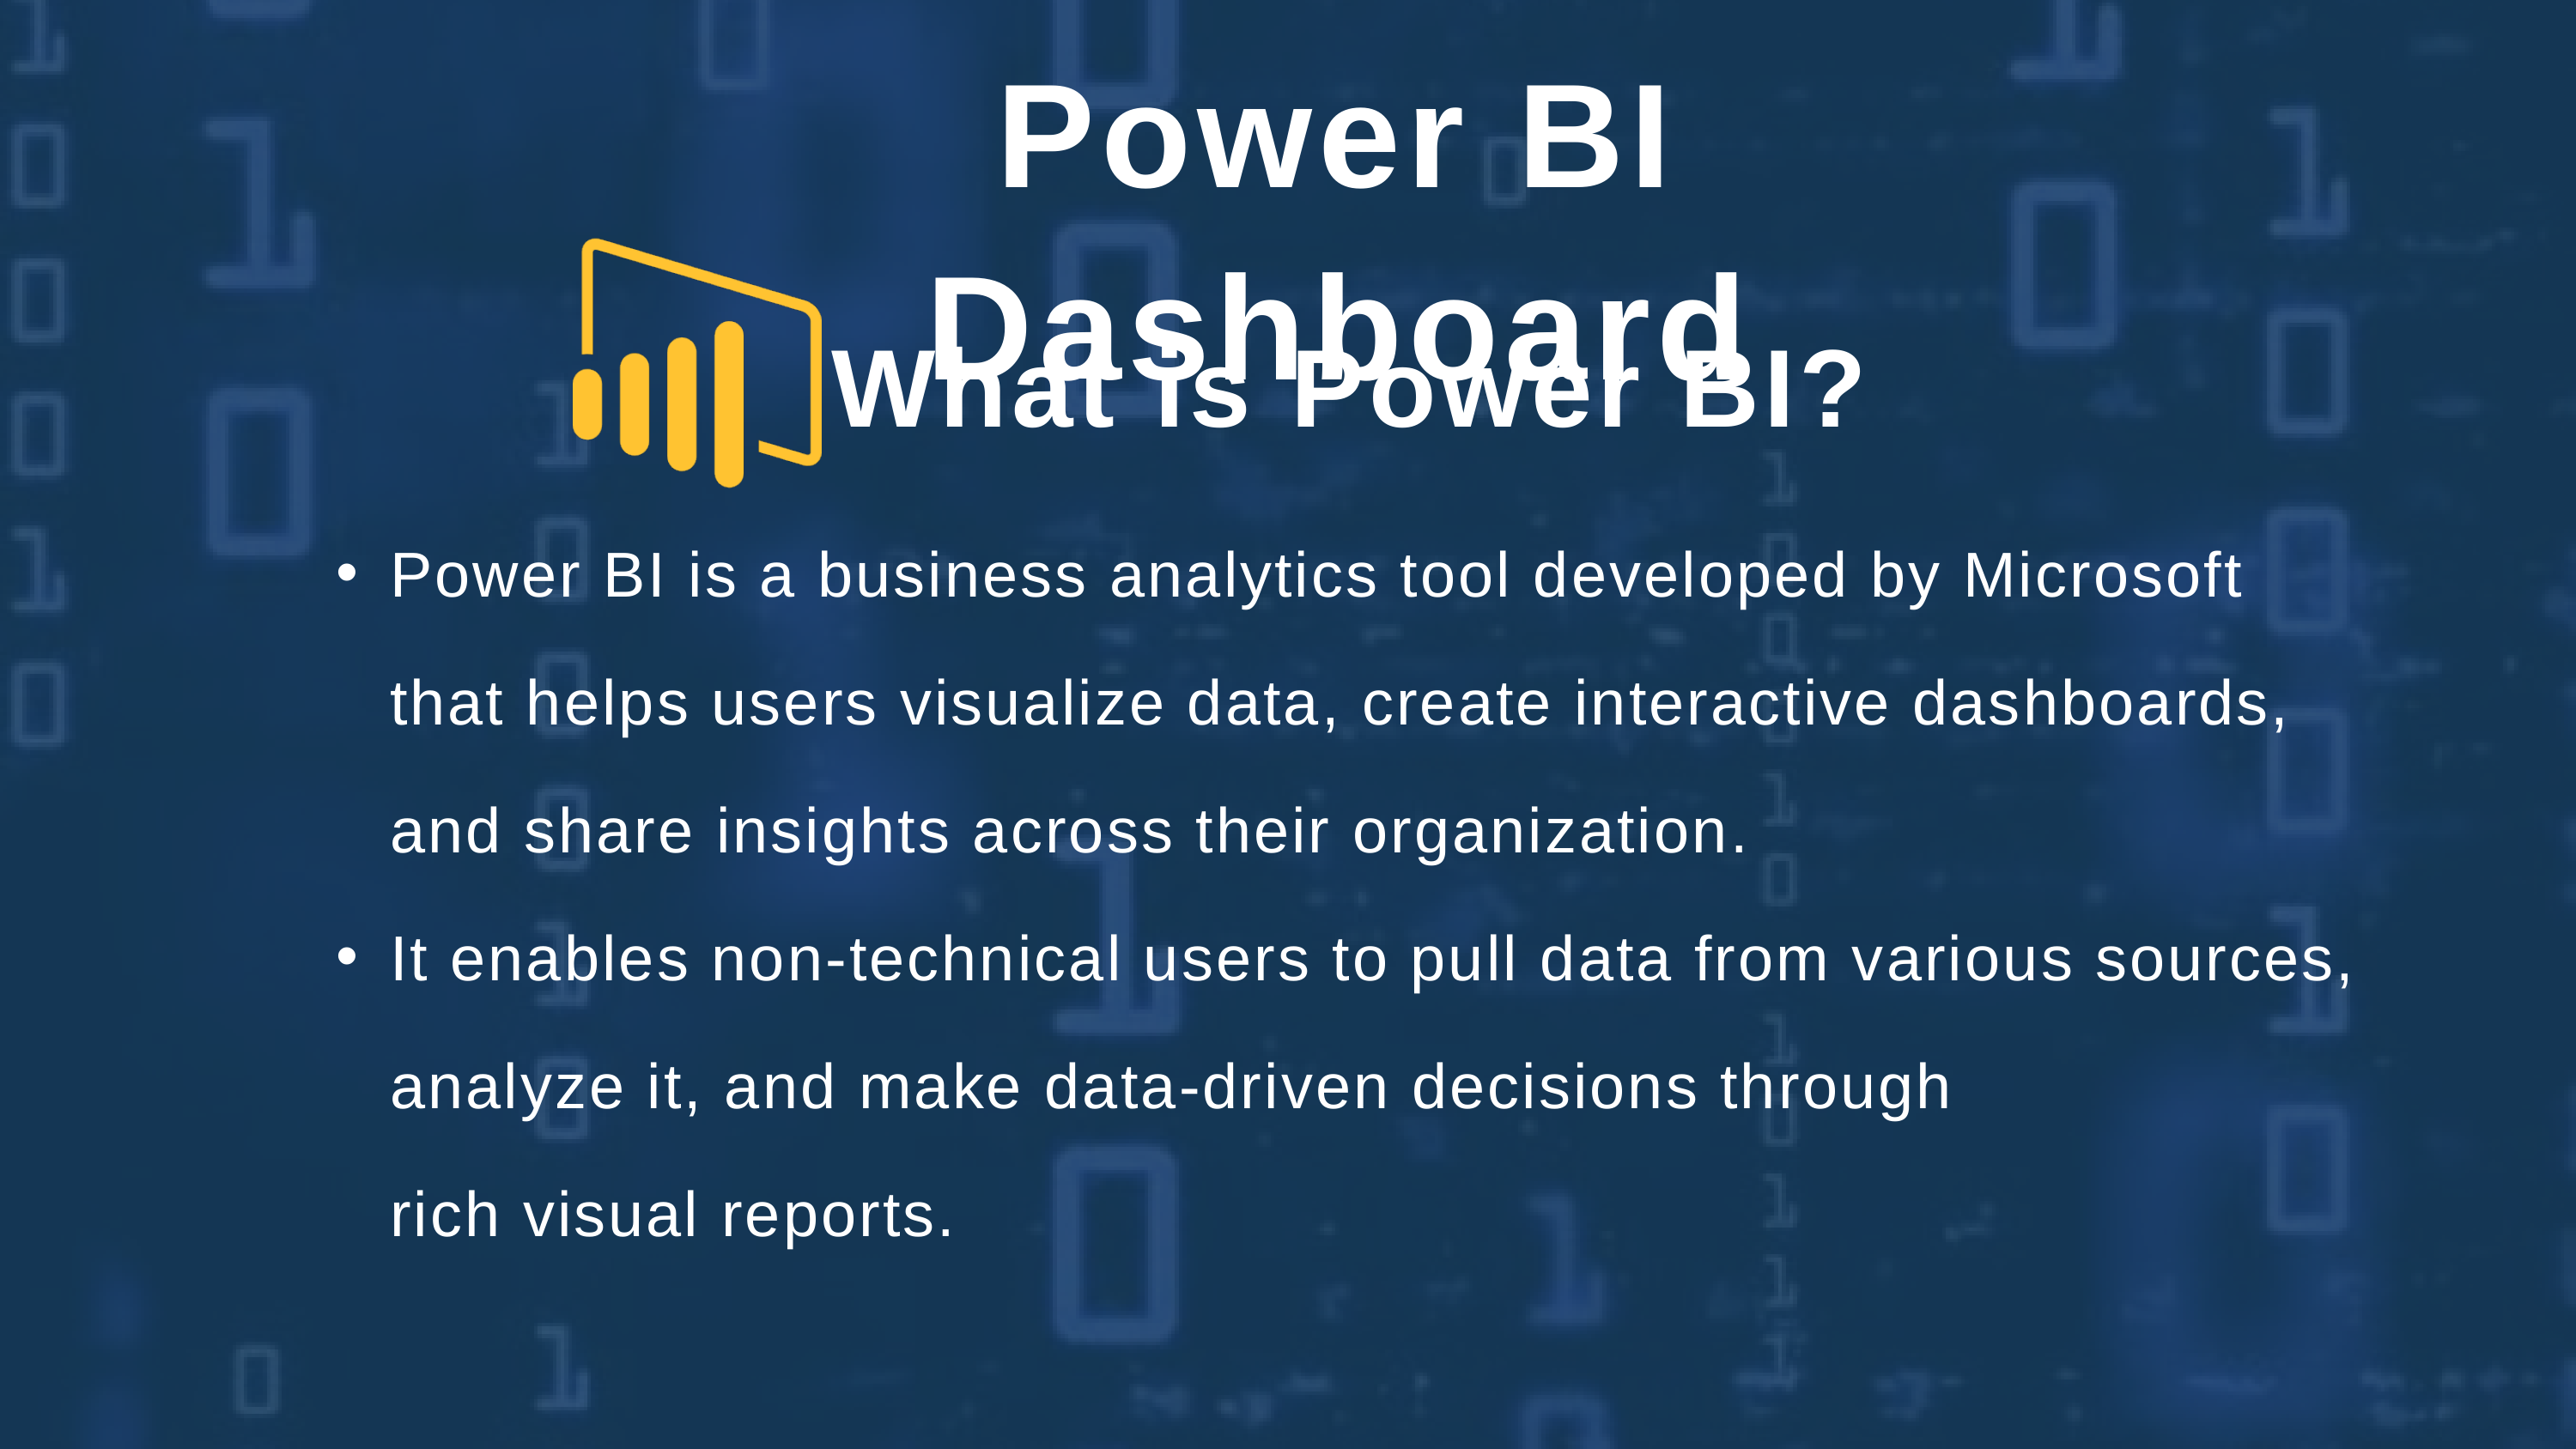

Power BI Dashboard

What is Power BI?
Power BI is a business analytics tool developed by Microsoft that helps users visualize data, create interactive dashboards, and share insights across their organization.
It enables non-technical users to pull data from various sources, analyze it, and make data-driven decisions through rich visual reports.